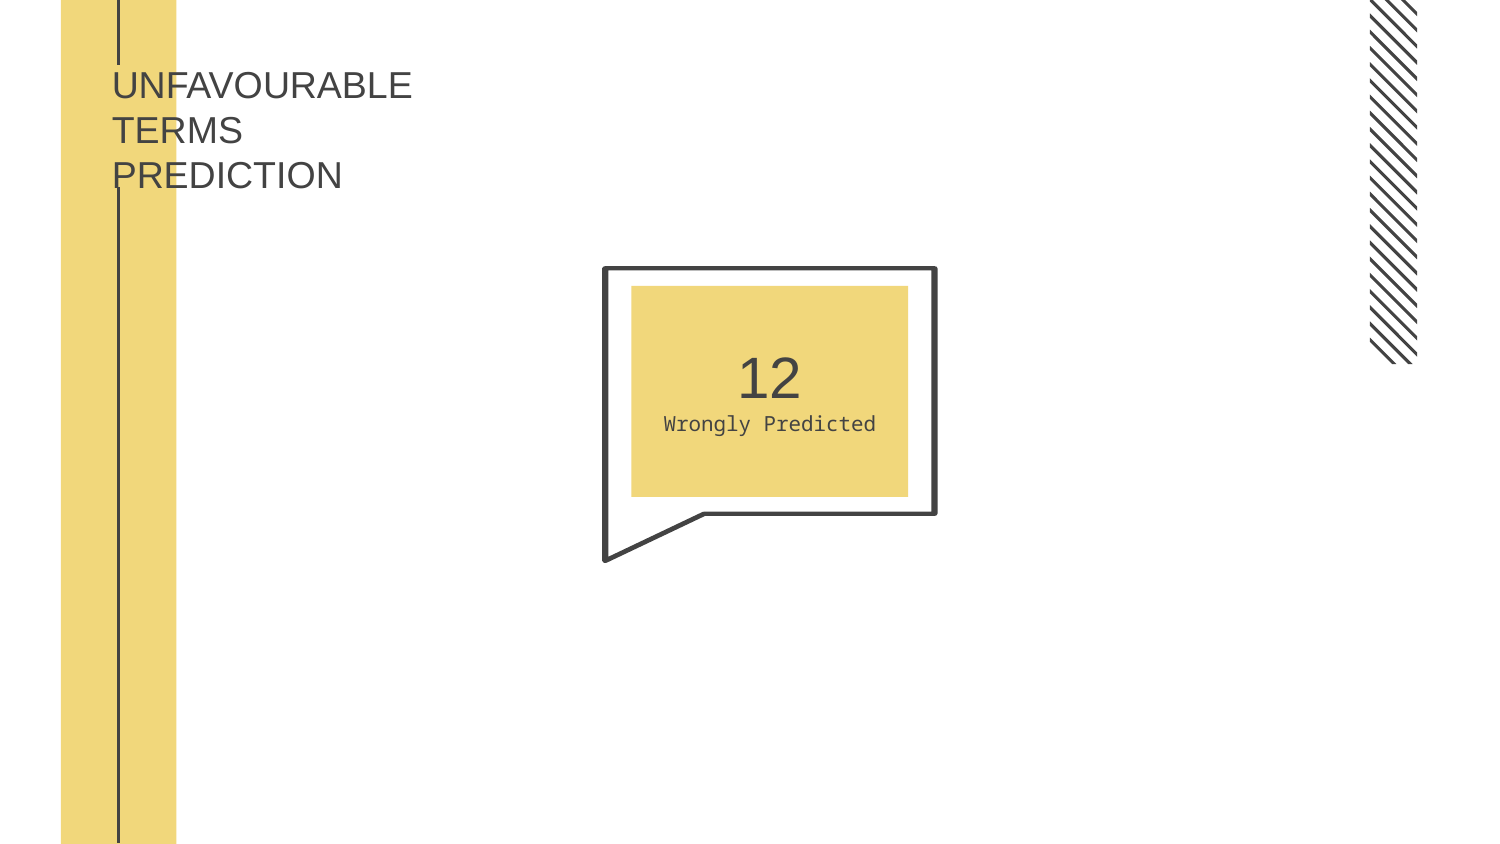

# UNFAVOURABLE TERMS
PREDICTION

12
Wrongly Predicted